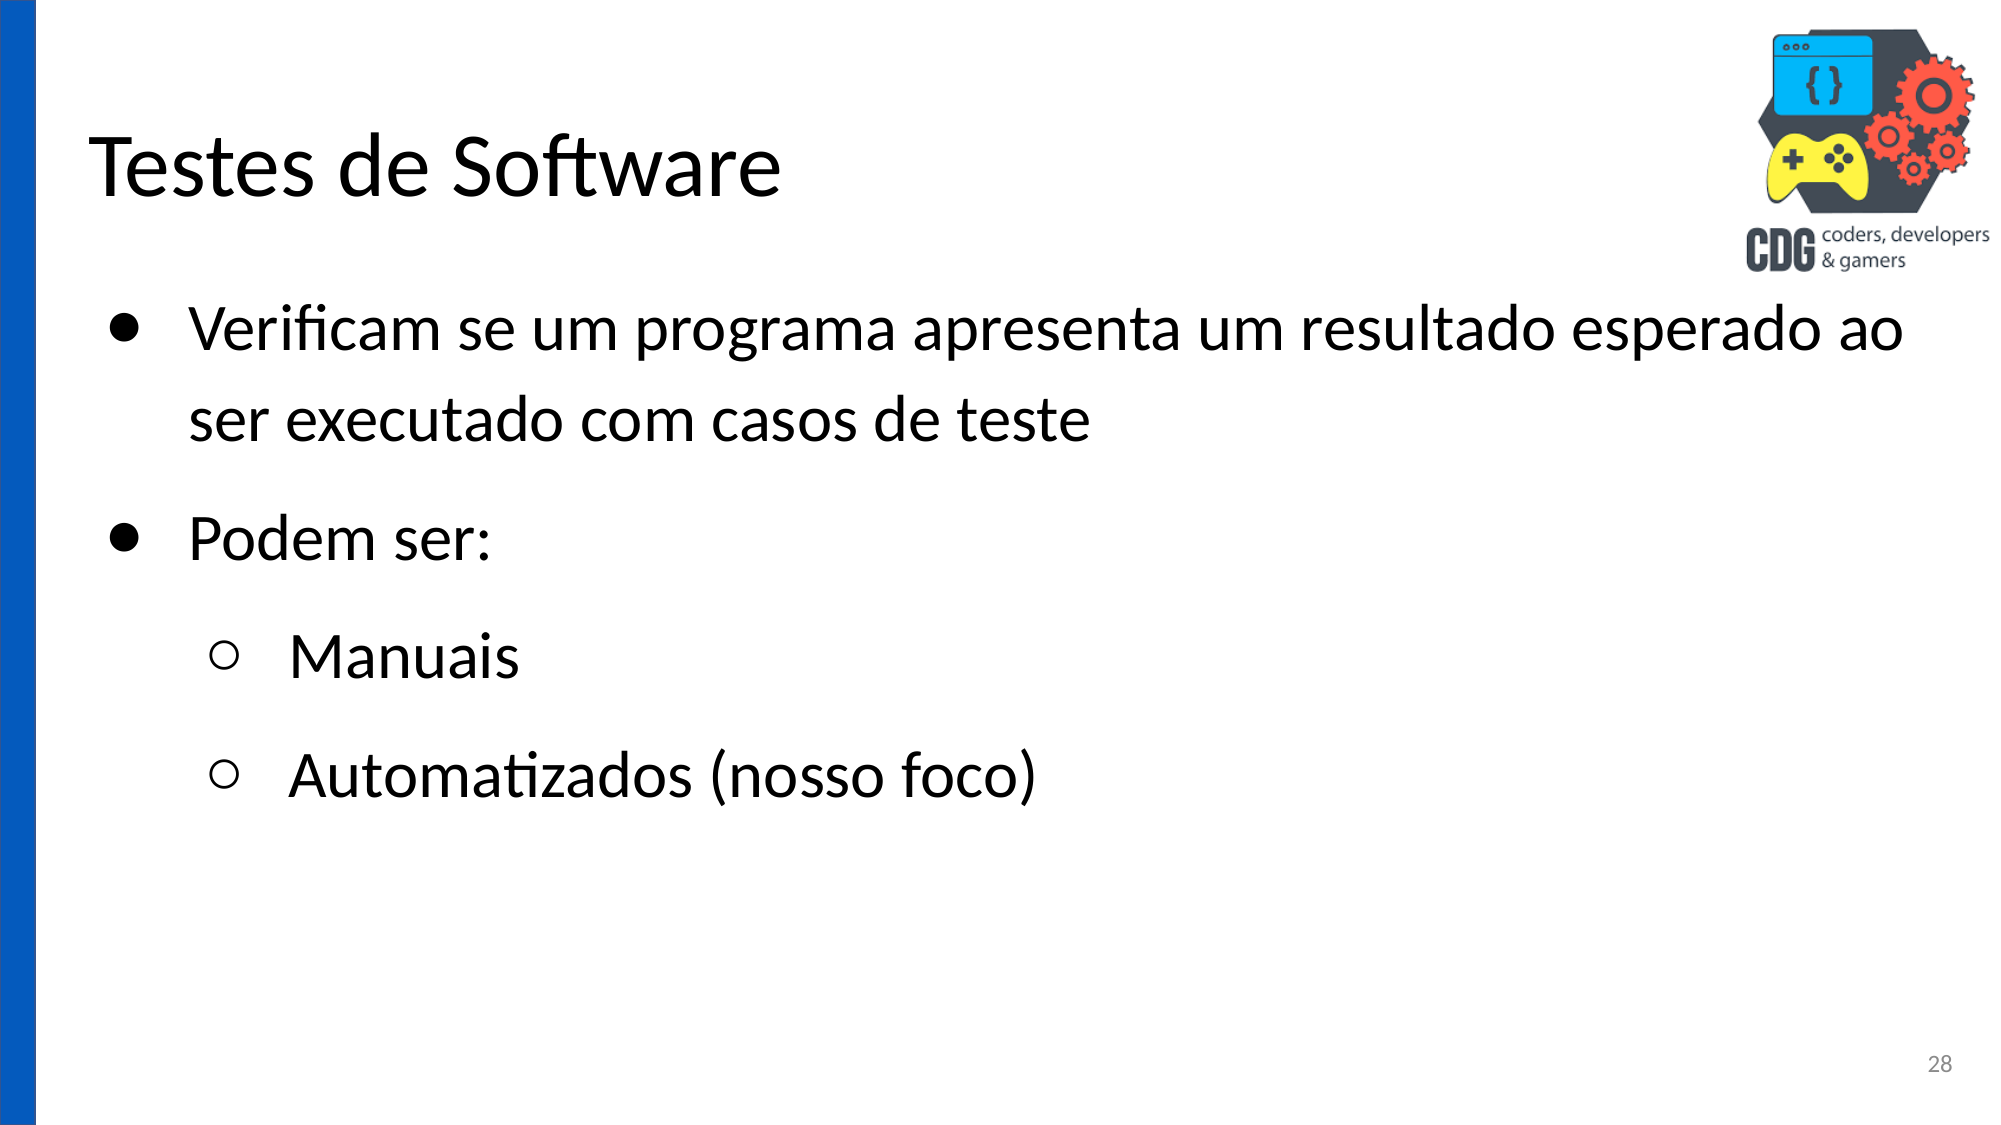

# Testes de Software
Verificam se um programa apresenta um resultado esperado ao ser executado com casos de teste
Podem ser:
Manuais
Automatizados (nosso foco)

28